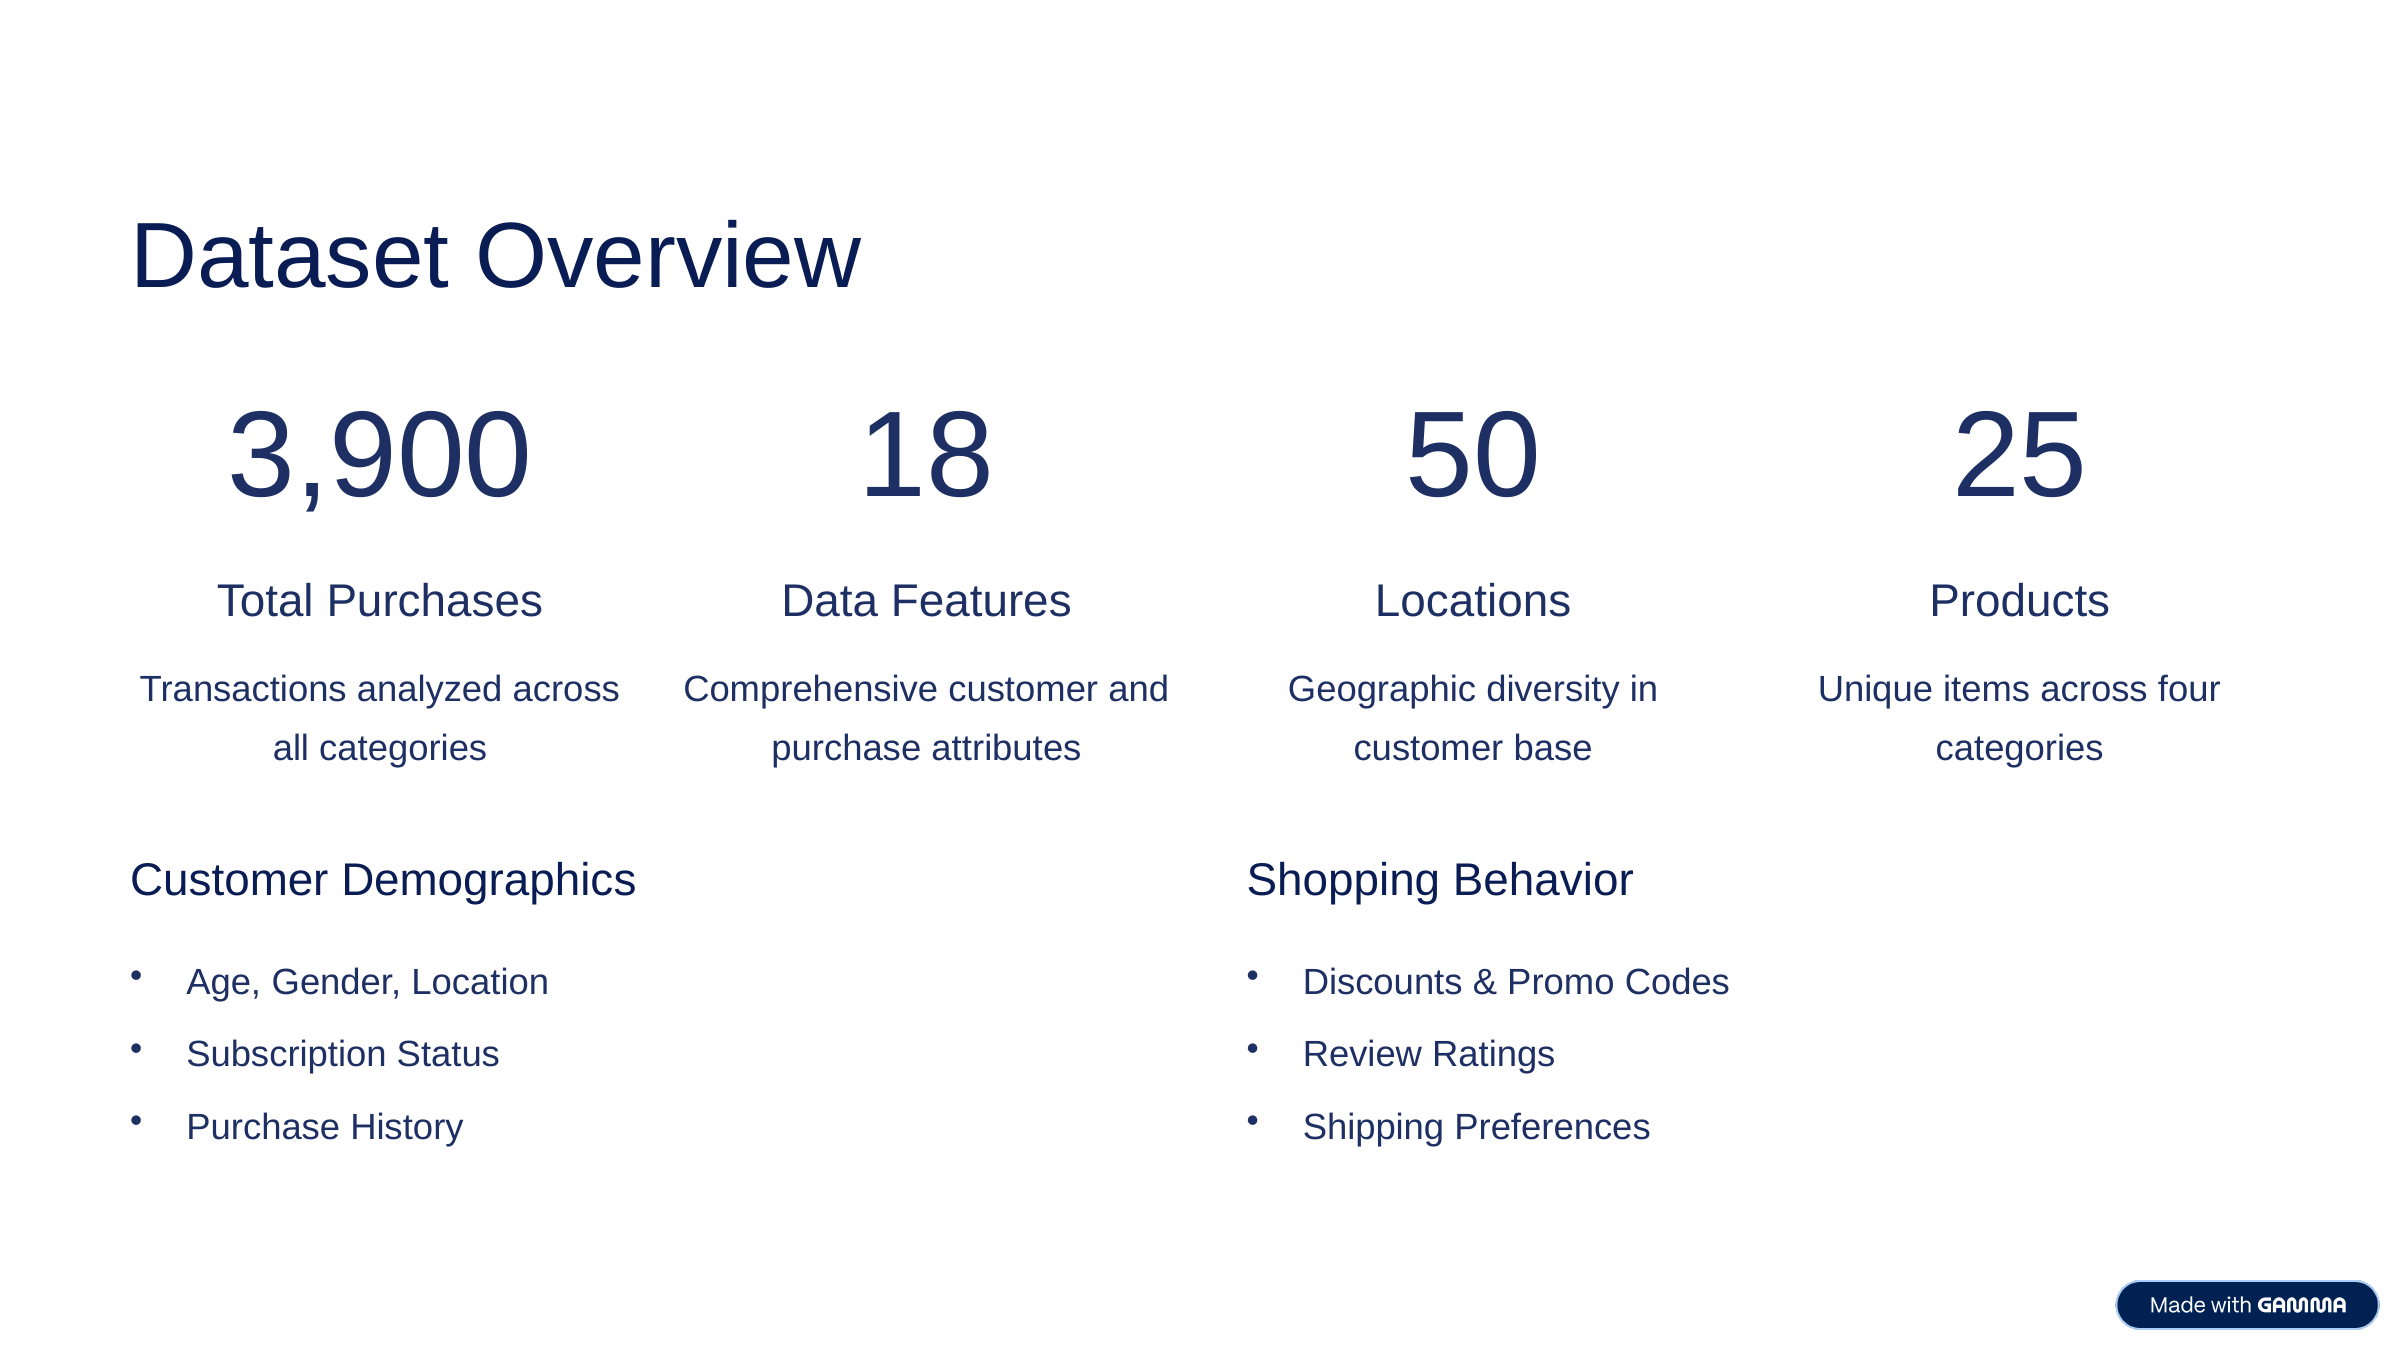

Dataset Overview
3,900
18
50
25
Total Purchases
Data Features
Locations
Products
Transactions analyzed across all categories
Comprehensive customer and purchase attributes
Geographic diversity in customer base
Unique items across four categories
Customer Demographics
Shopping Behavior
Age, Gender, Location
Discounts & Promo Codes
Subscription Status
Review Ratings
Purchase History
Shipping Preferences